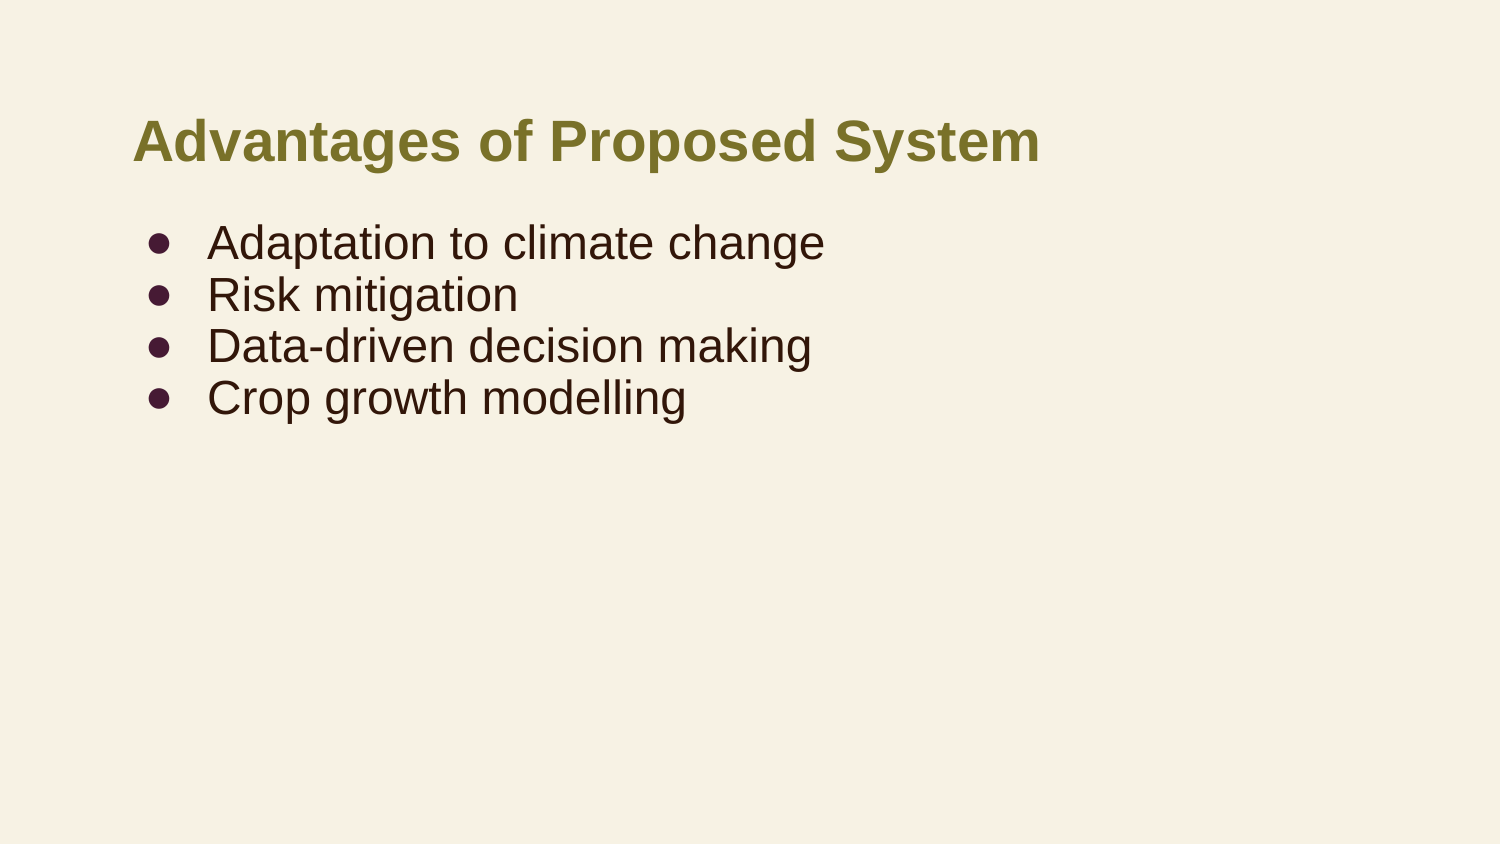

# Advantages of Proposed System
Adaptation to climate change
Risk mitigation
Data-driven decision making
Crop growth modelling